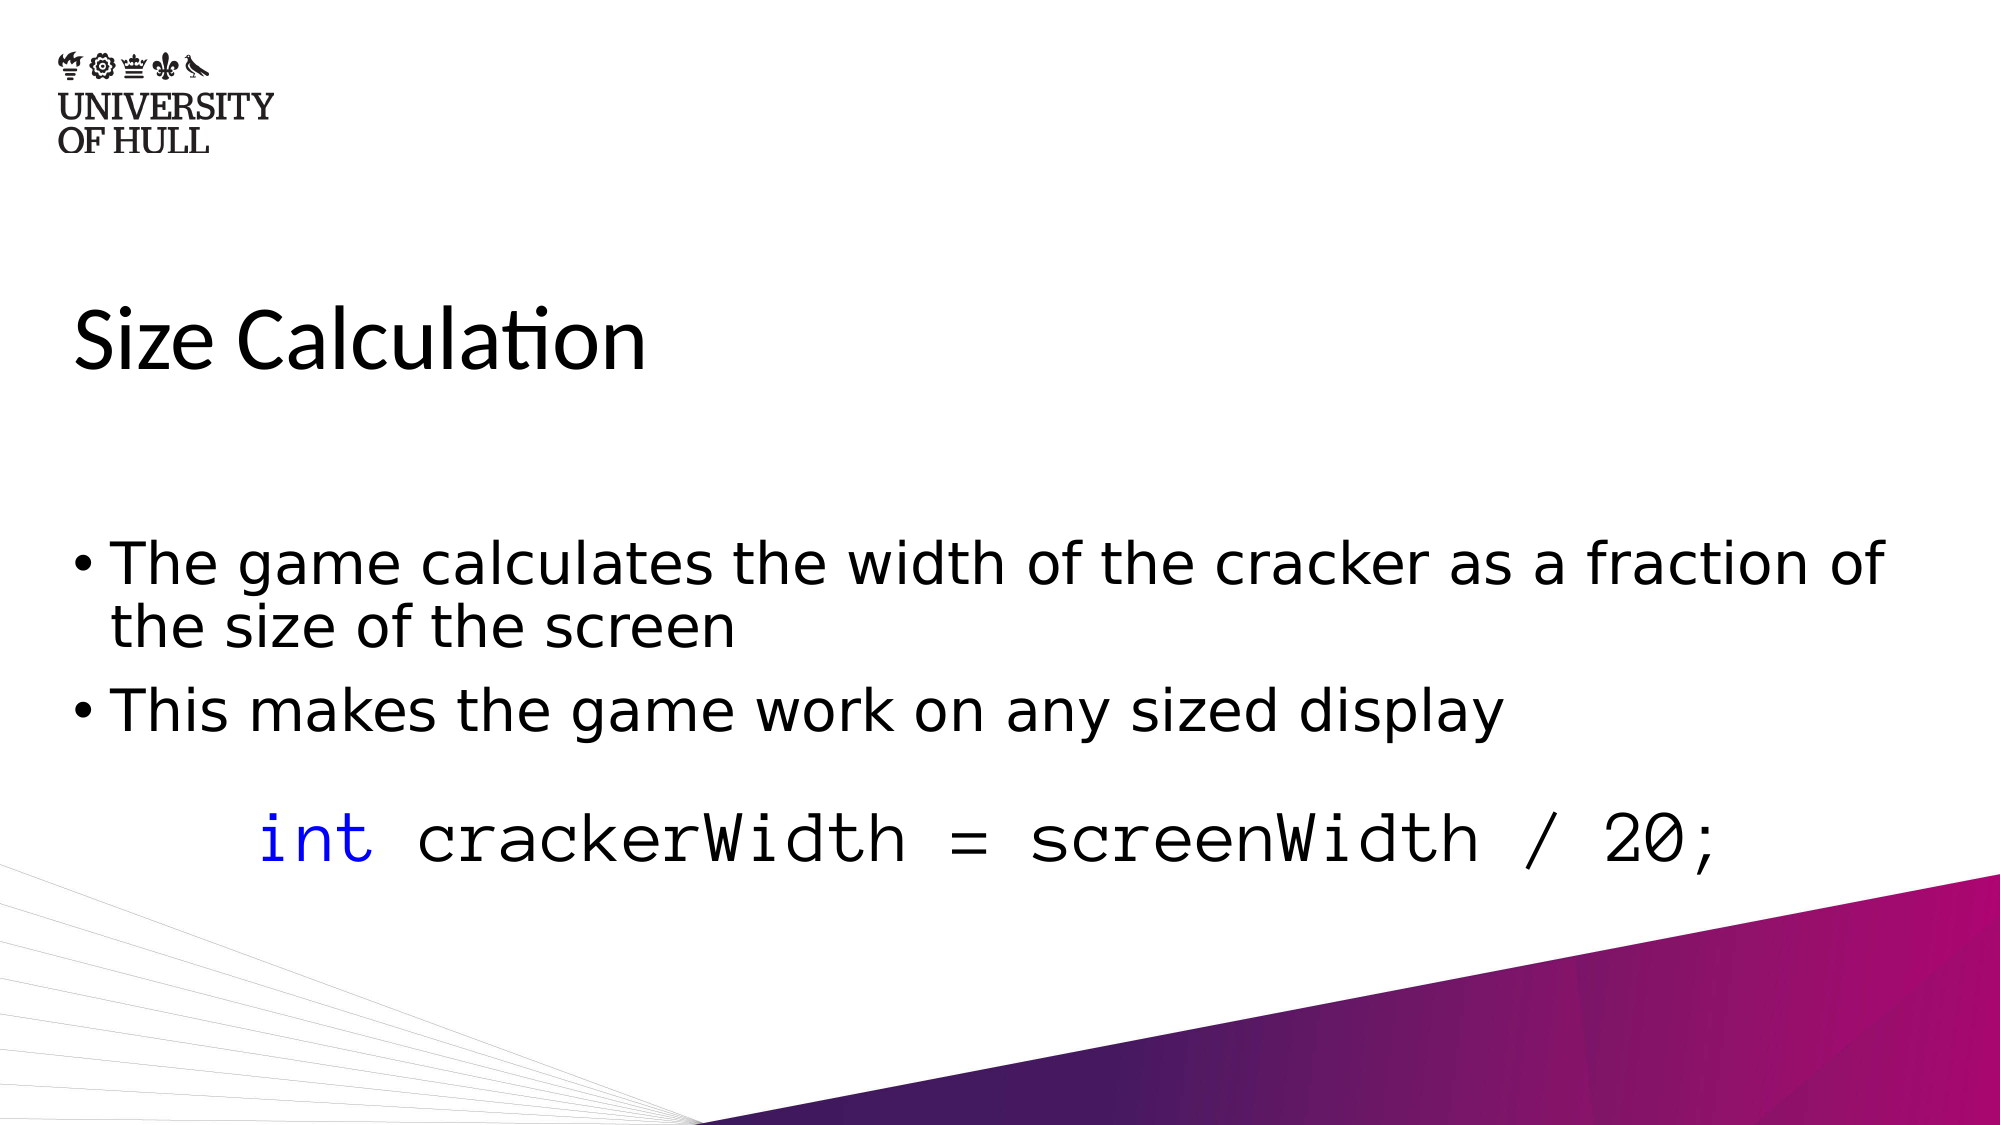

# Size Calculation
The game calculates the width of the cracker as a fraction of the size of the screen
This makes the game work on any sized display

int crackerWidth = screenWidth / 20;